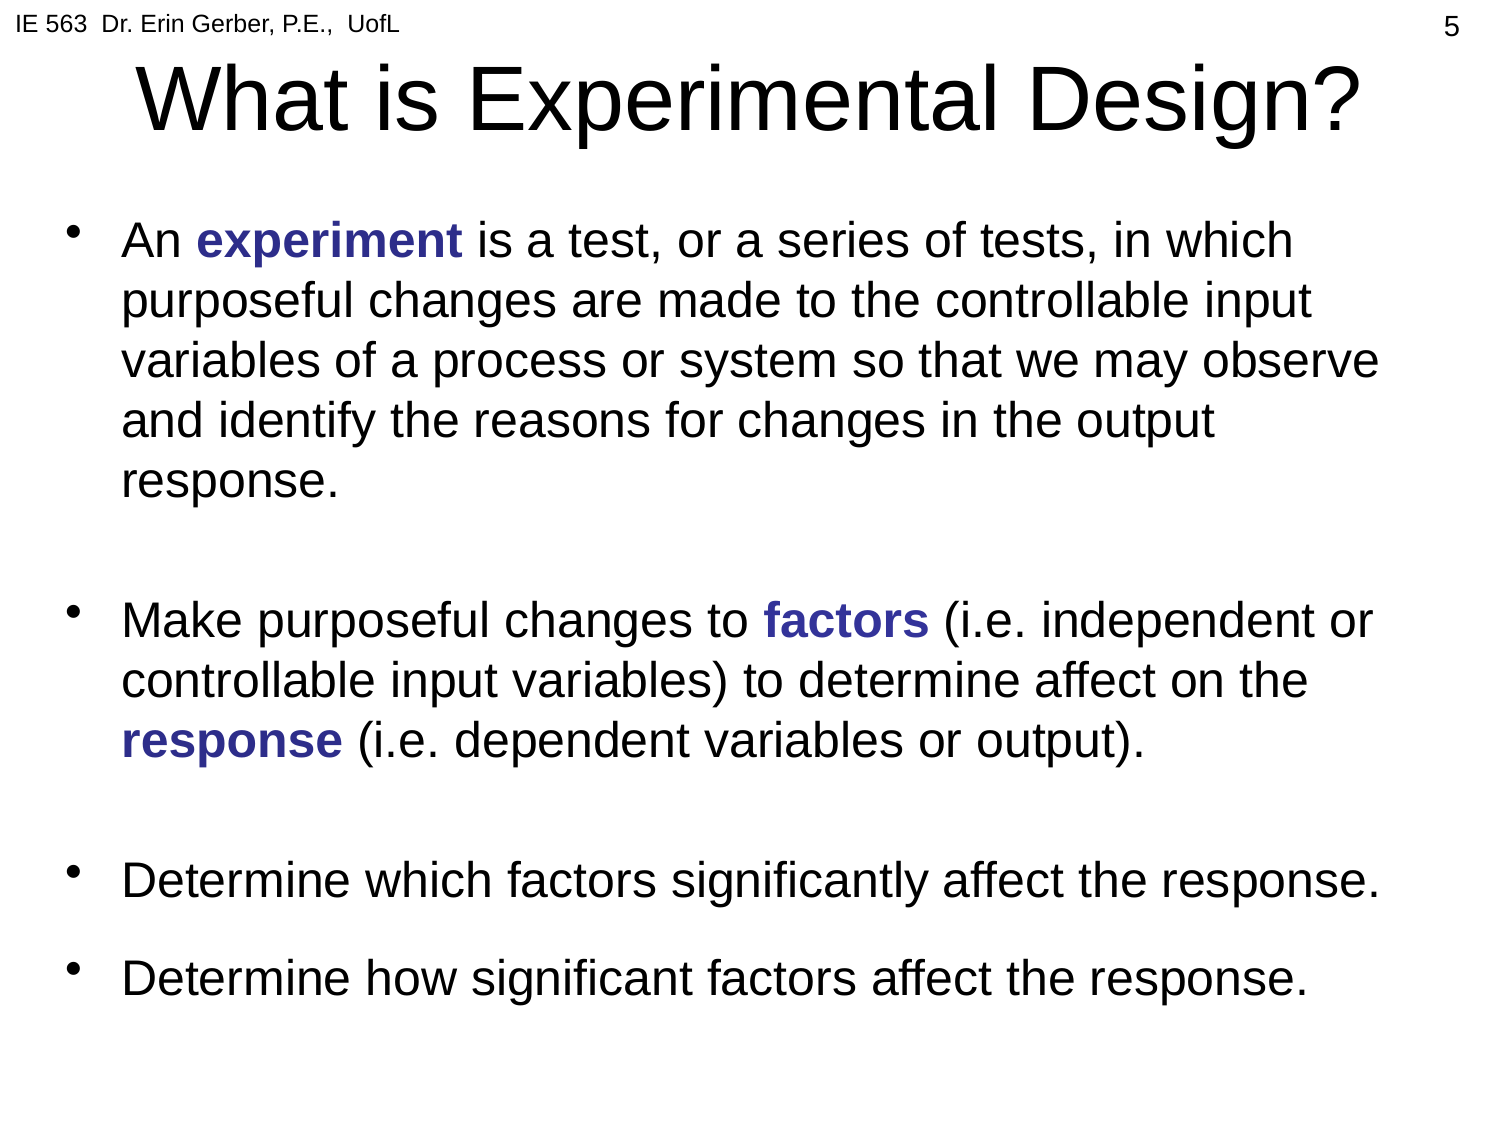

IE 563  Dr. Erin Gerber, P.E.,  UofL
# What is Experimental Design?
5
An experiment is a test, or a series of tests, in which purposeful changes are made to the controllable input variables of a process or system so that we may observe and identify the reasons for changes in the output response.

Make purposeful changes to factors (i.e. independent or controllable input variables) to determine affect on the response (i.e. dependent variables or output).

Determine which factors significantly affect the response.
Determine how significant factors affect the response.